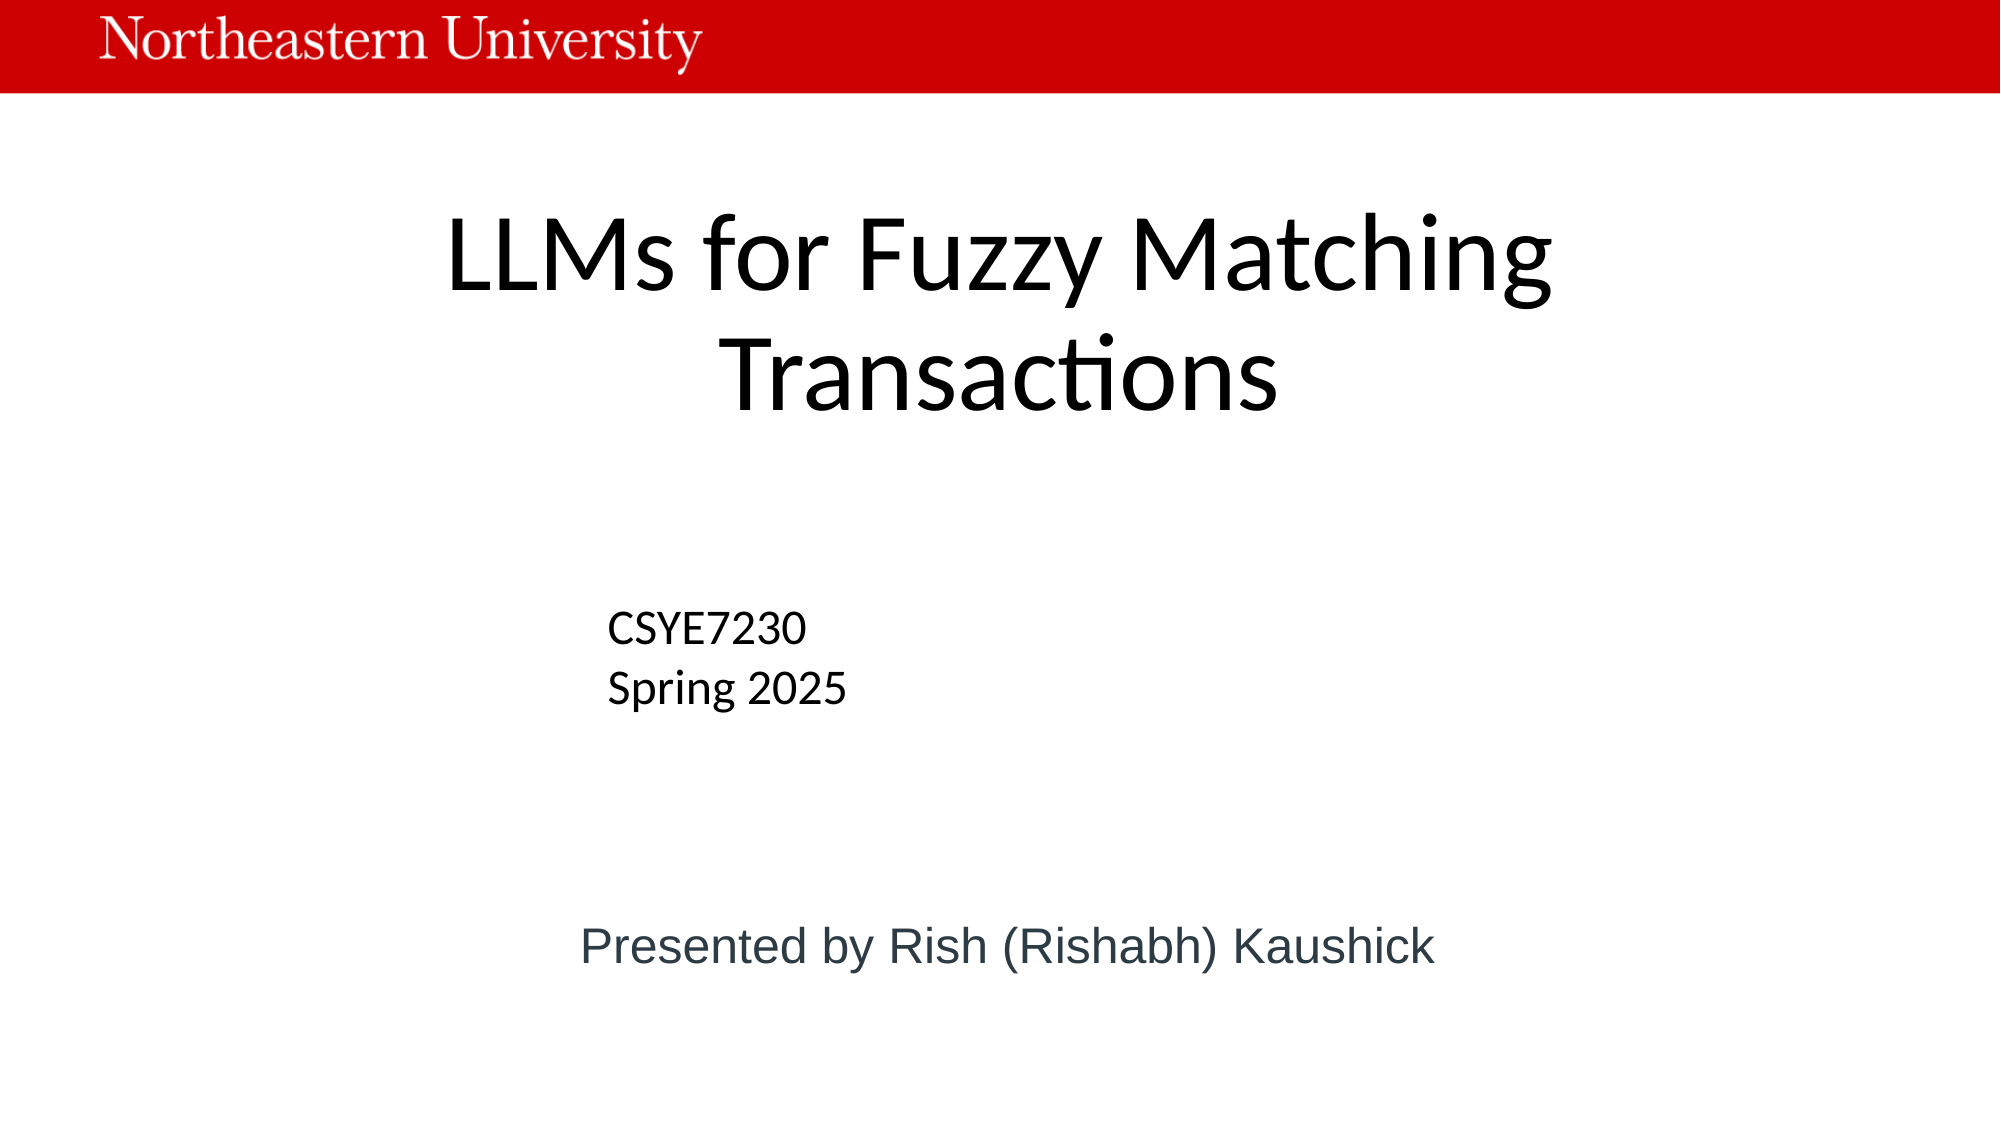

# LLMs for Fuzzy Matching Transactions
CSYE7230
Spring 2025

Presented by Rish (Rishabh) Kaushick